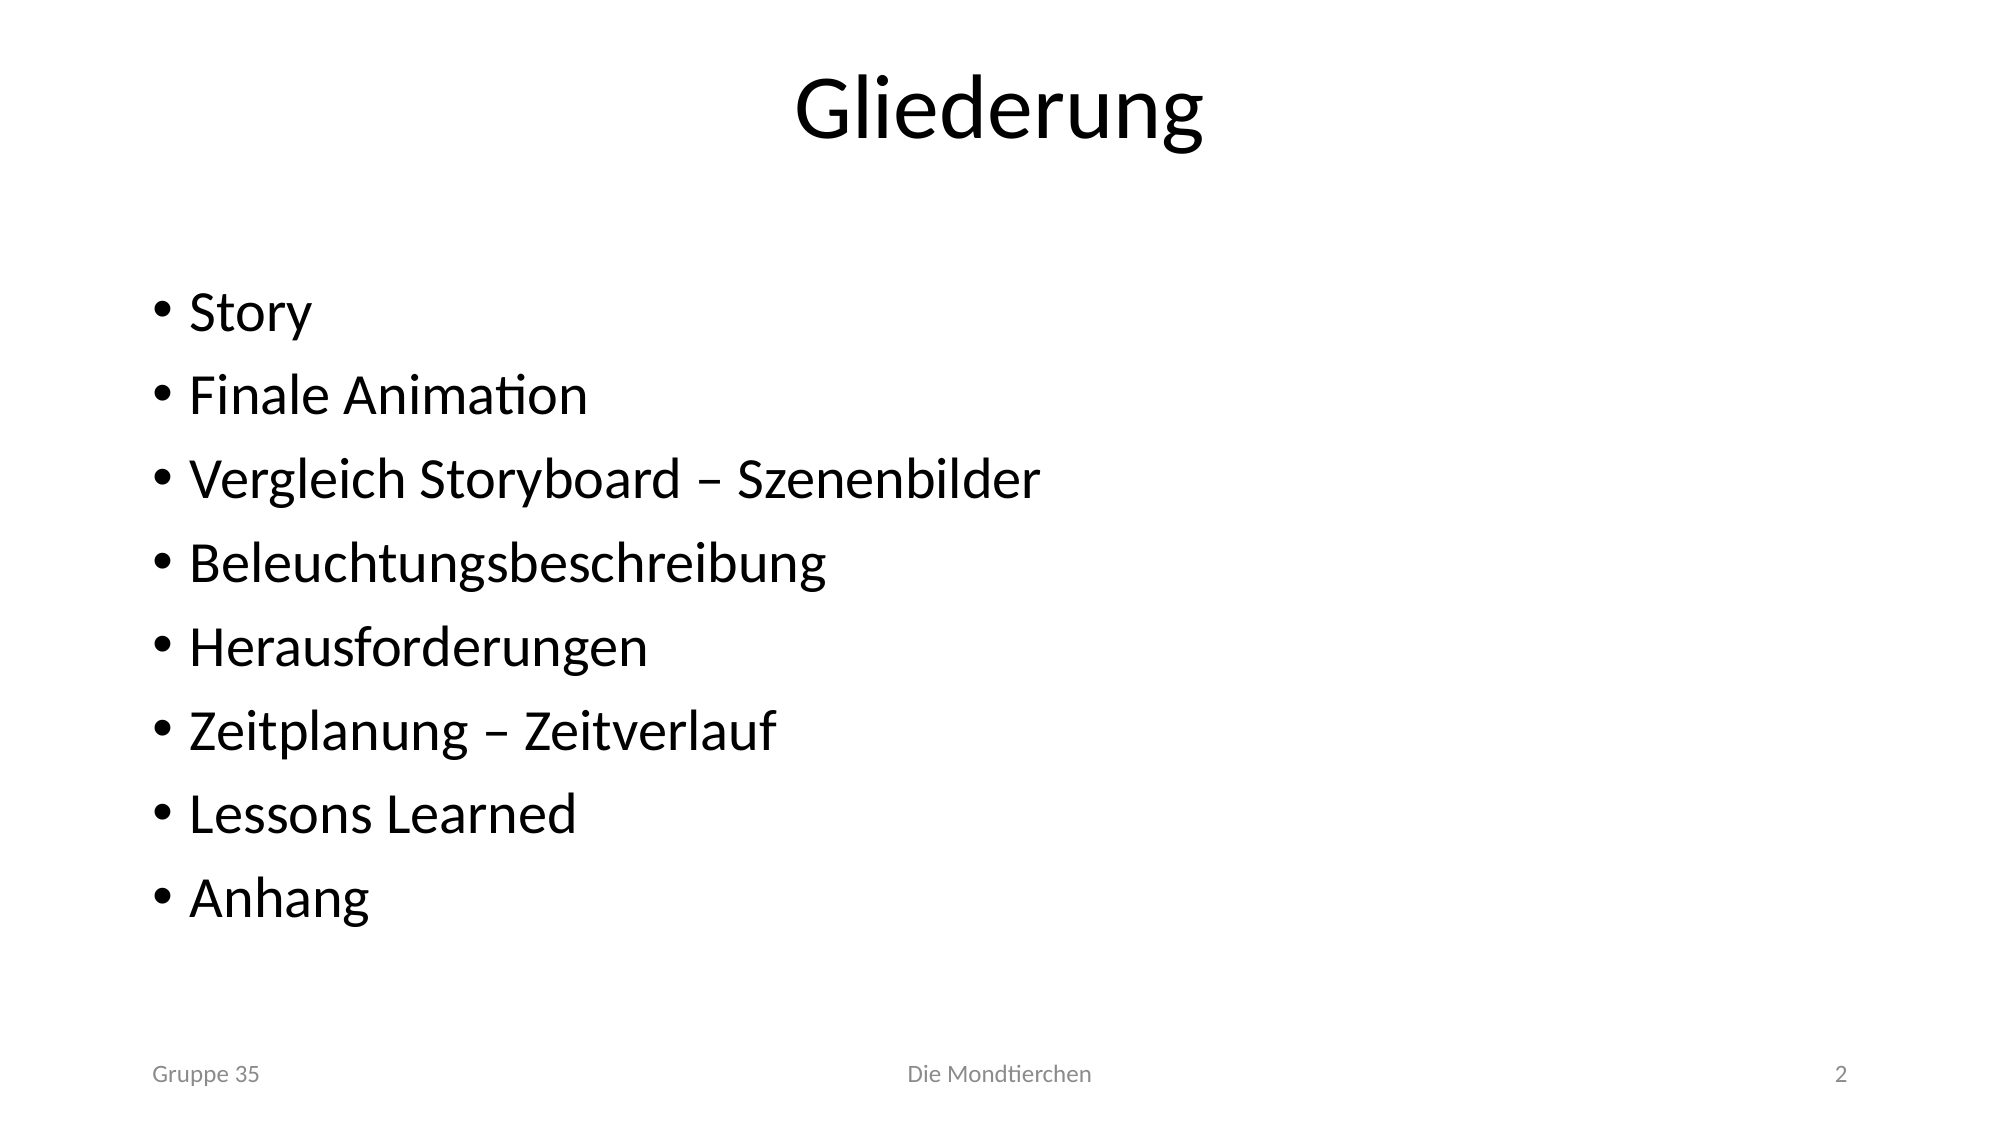

# Gliederung
Story
Finale Animation
Vergleich Storyboard – Szenenbilder
Beleuchtungsbeschreibung
Herausforderungen
Zeitplanung – Zeitverlauf
Lessons Learned
Anhang

Gruppe 35
Die Mondtierchen
2